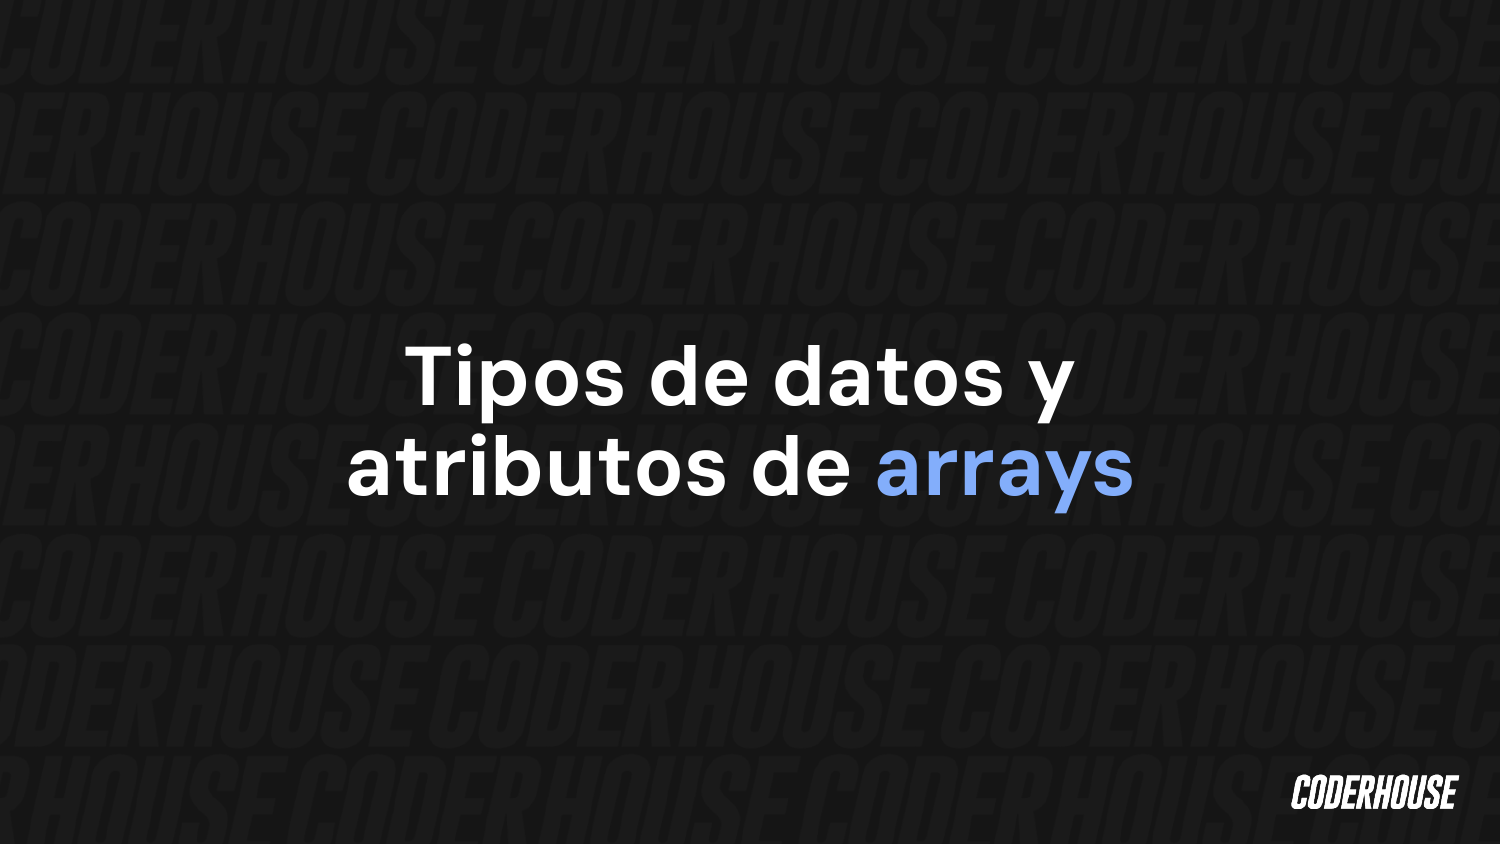

Tipos de datos y atributos de arrays